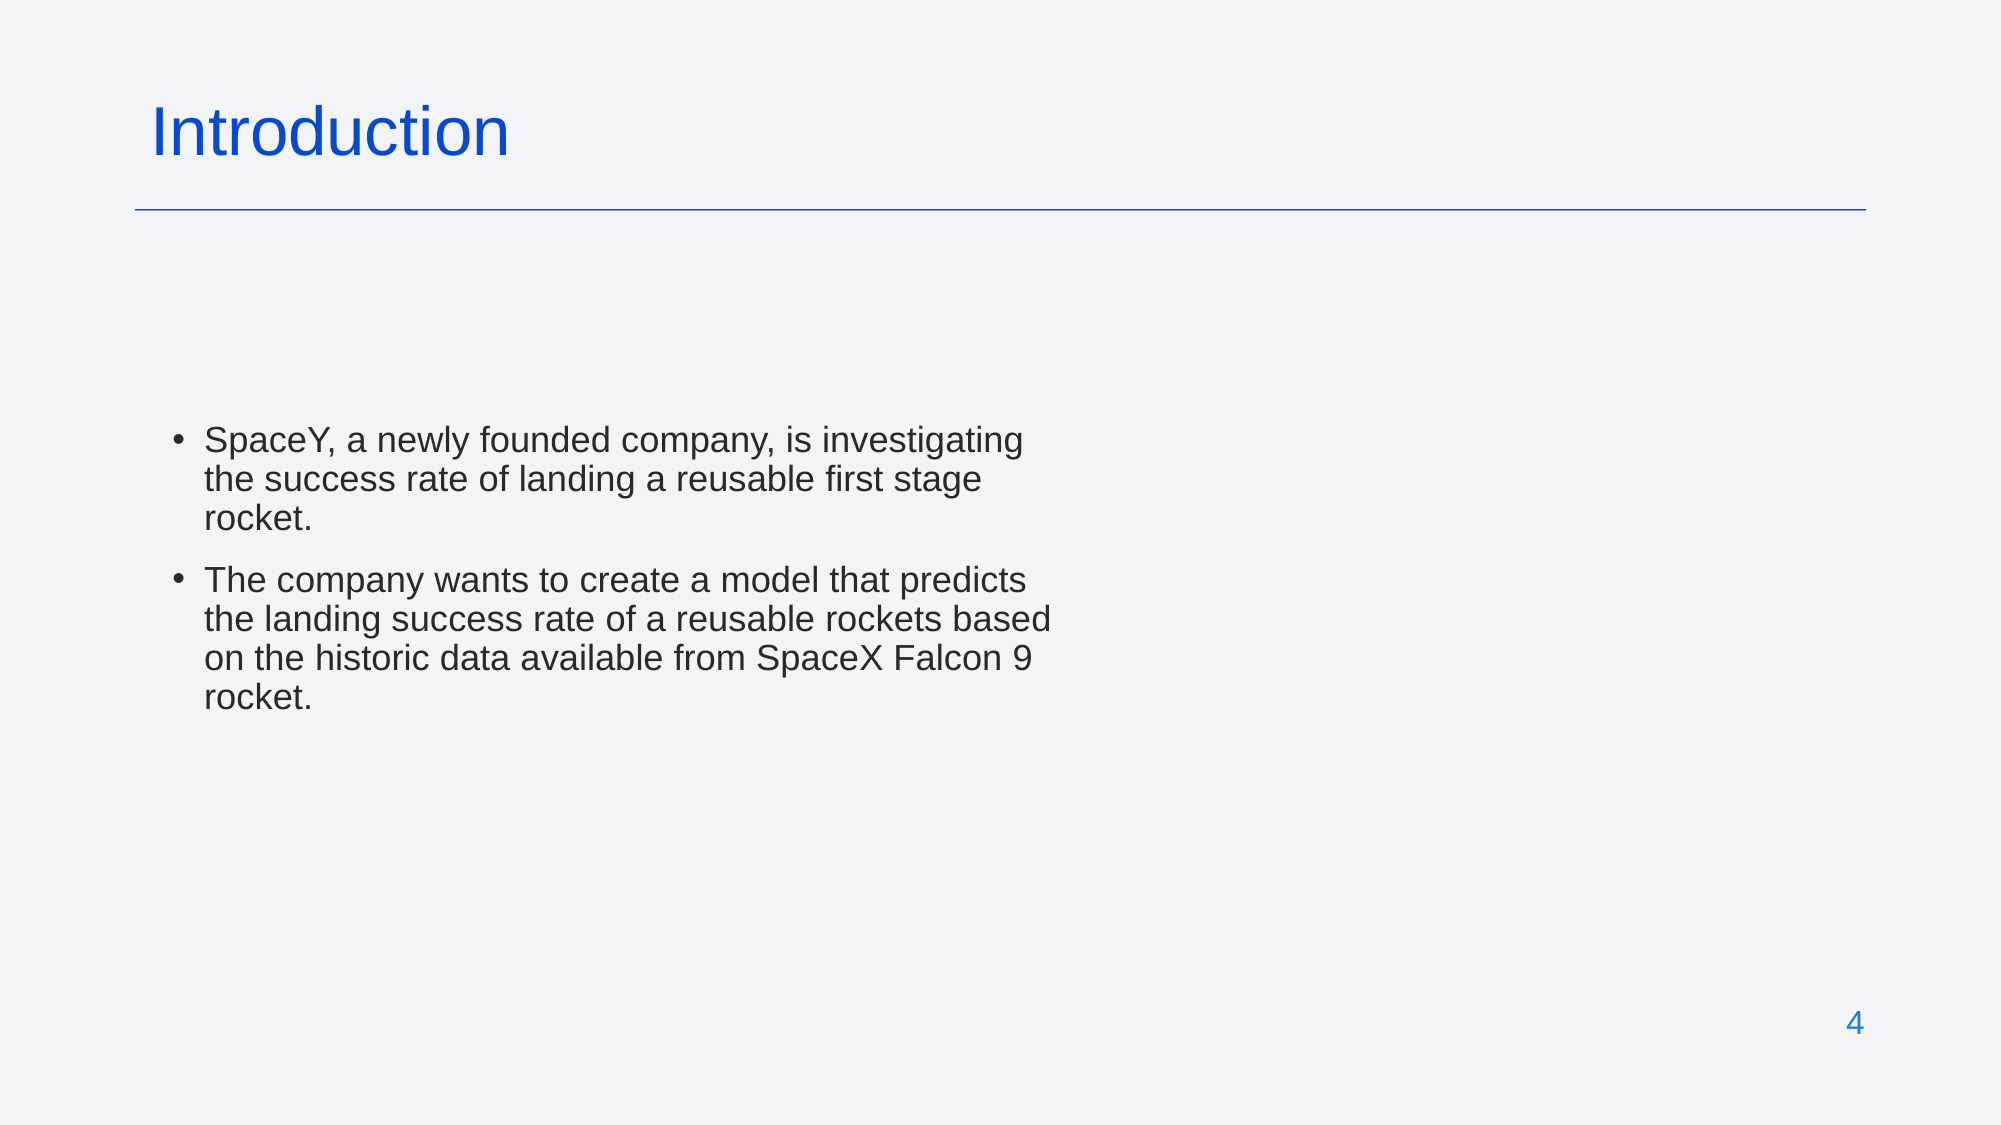

Introduction
SpaceY, a newly founded company, is investigating the success rate of landing a reusable first stage rocket.
The company wants to create a model that predicts the landing success rate of a reusable rockets based on the historic data available from SpaceX Falcon 9 rocket.
4